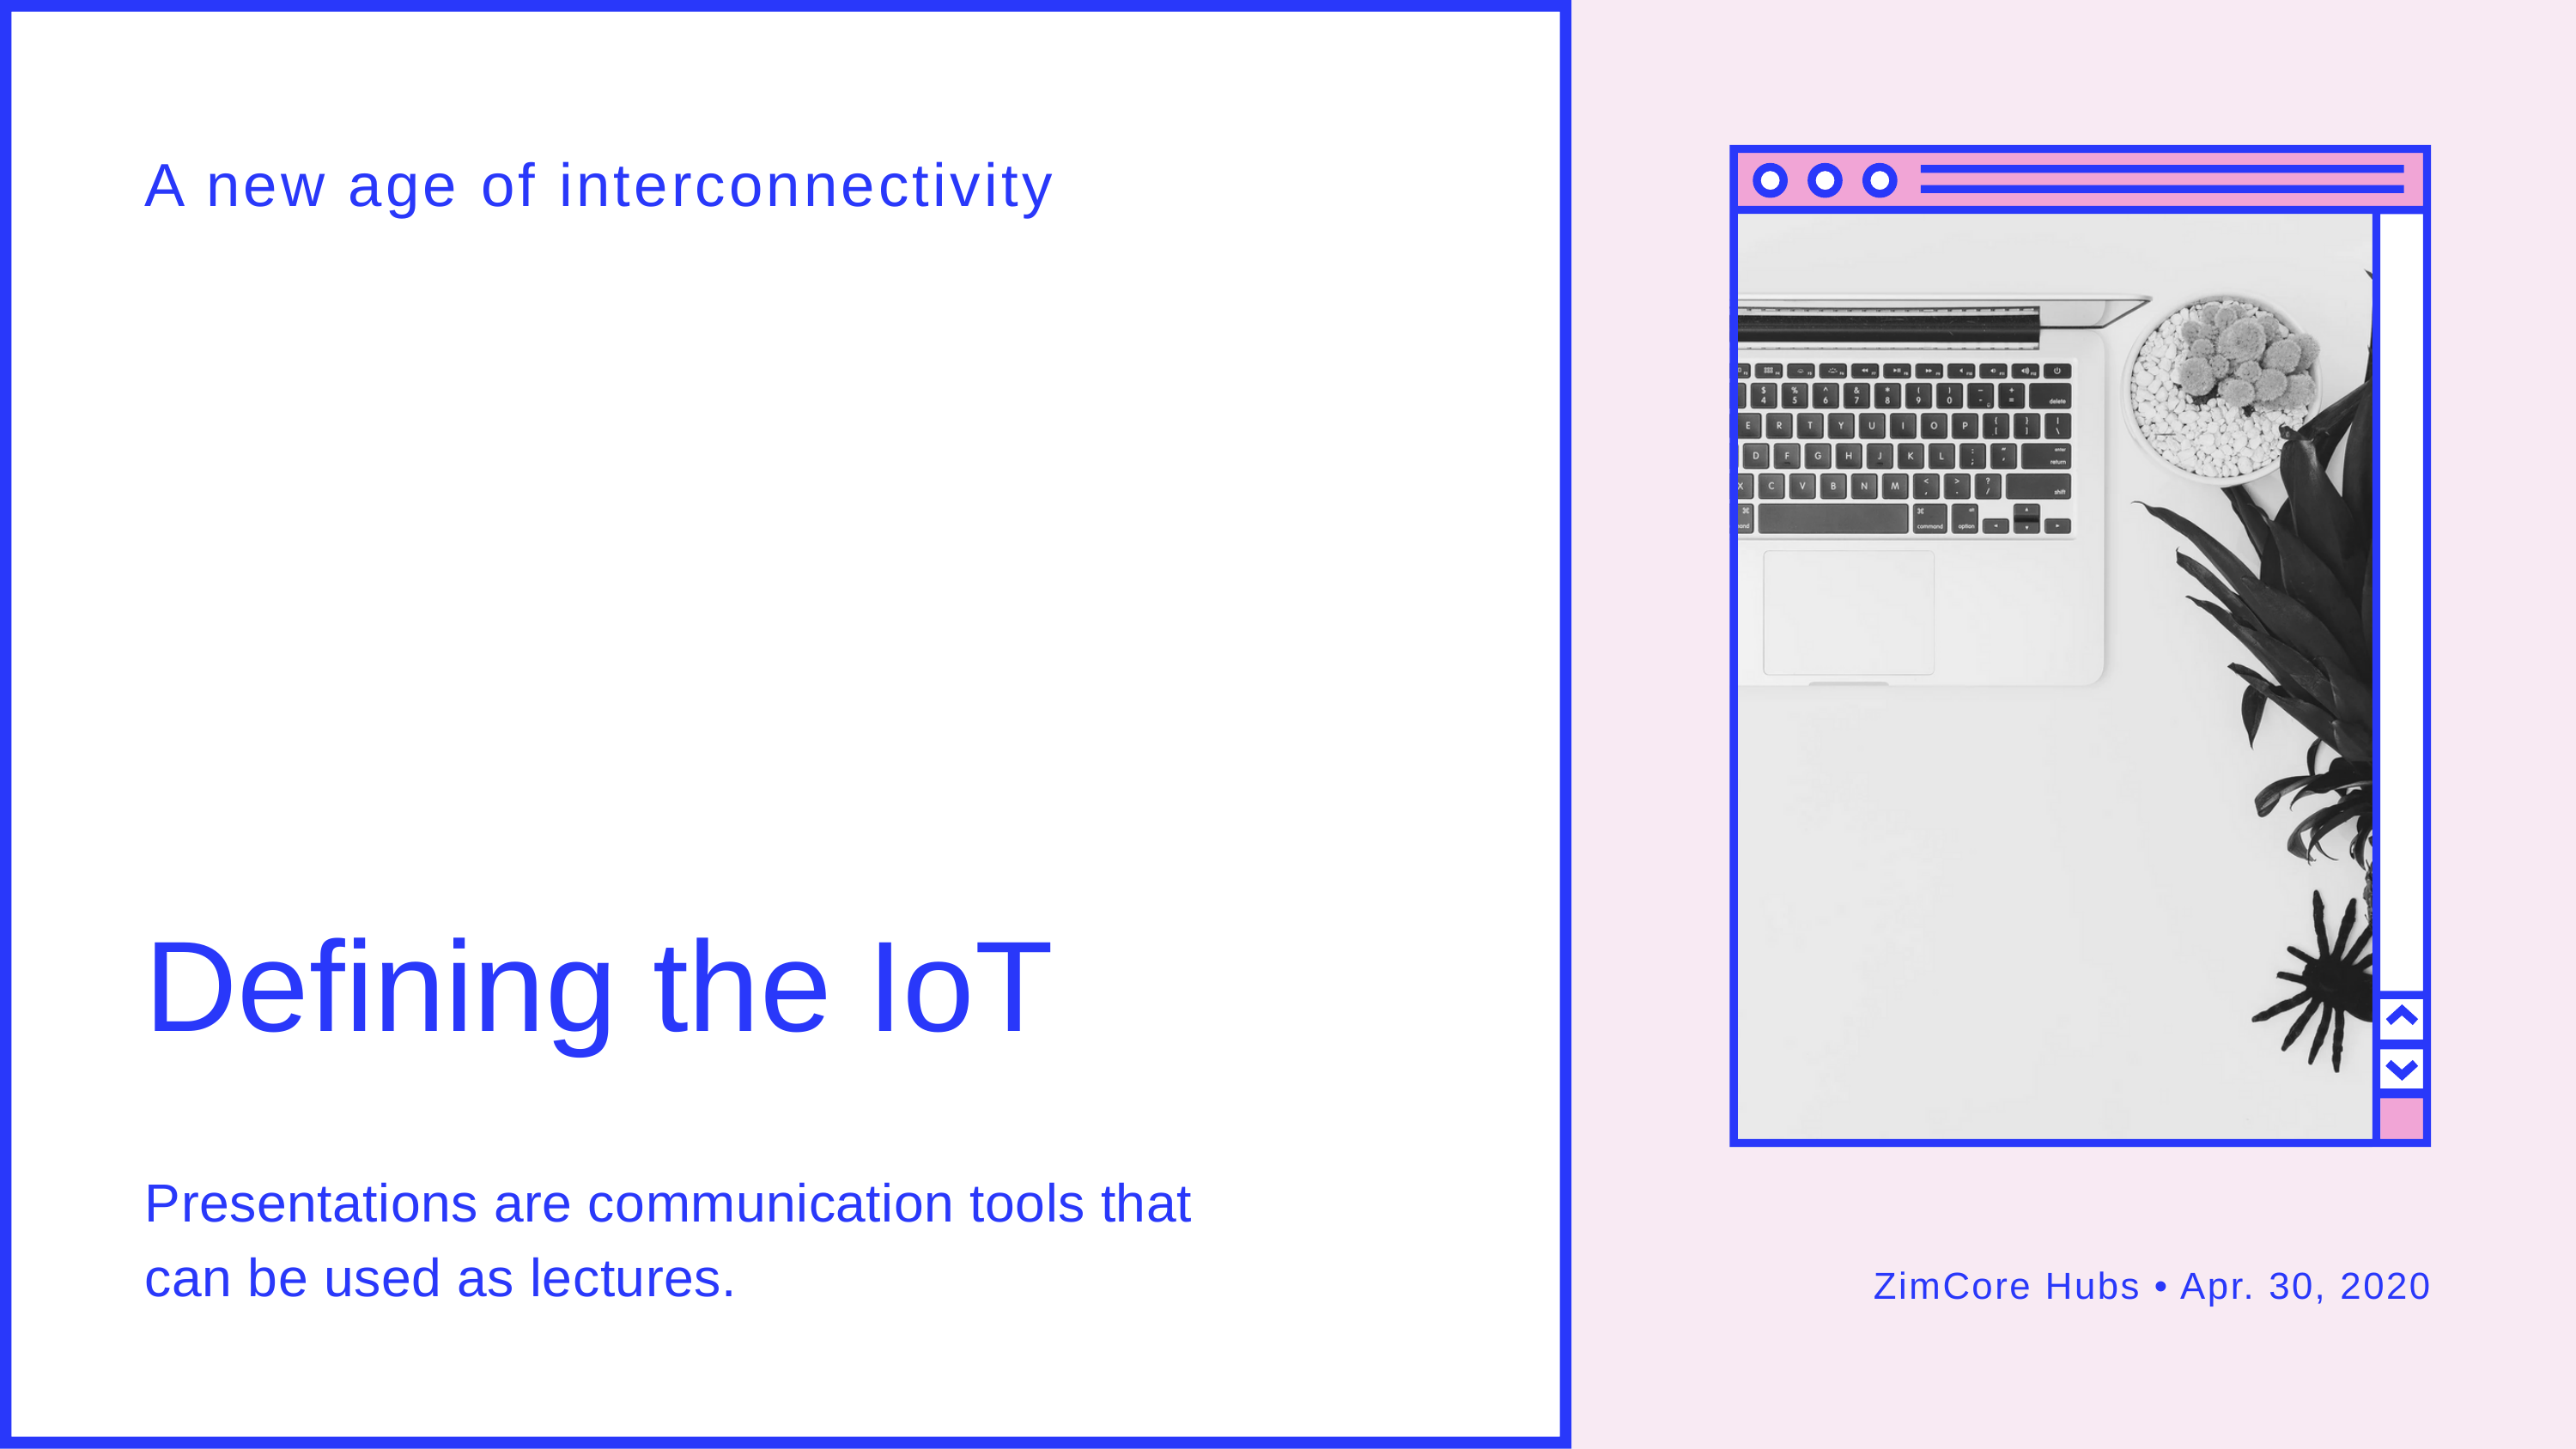

A new age of interconnectivity

Defining the IoT
Presentations are communication tools that can be used as lectures.
ZimCore Hubs • Apr. 30, 2020